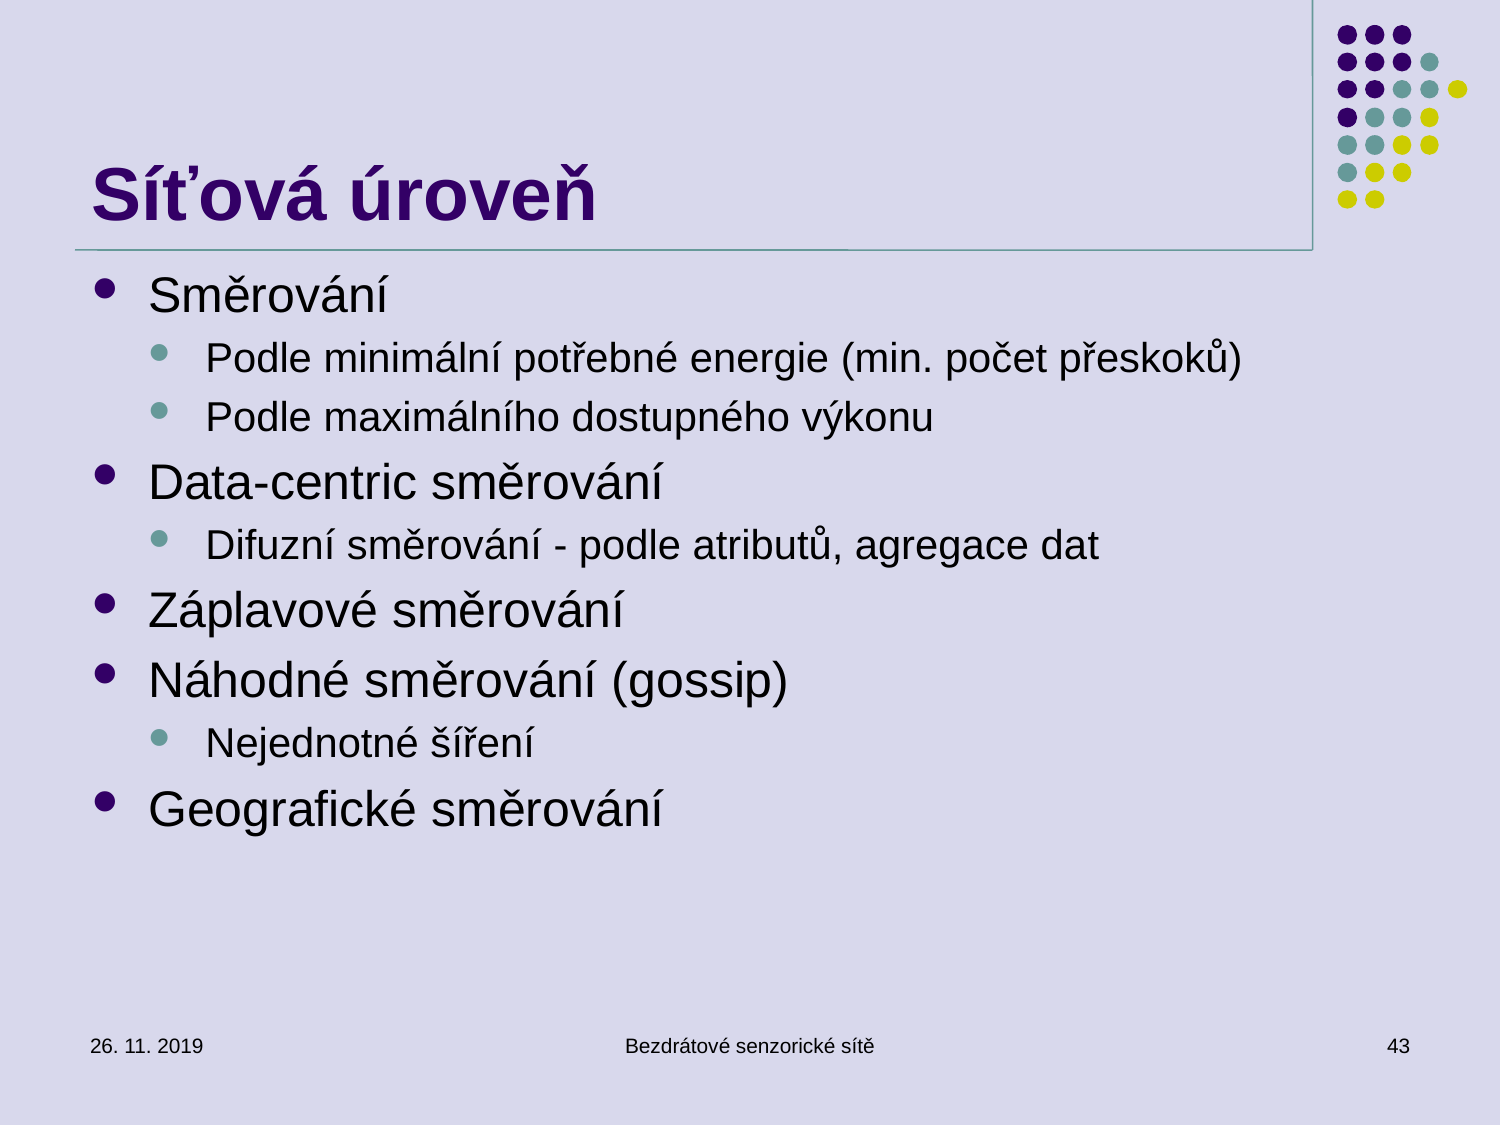

# Síťová úroveň
Směrování
Podle minimální potřebné energie (min. počet přeskoků)
Podle maximálního dostupného výkonu
Data-centric směrování
Difuzní směrování - podle atributů, agregace dat
Záplavové směrování
Náhodné směrování (gossip)
Nejednotné šíření
Geografické směrování
26. 11. 2019
Bezdrátové senzorické sítě
43